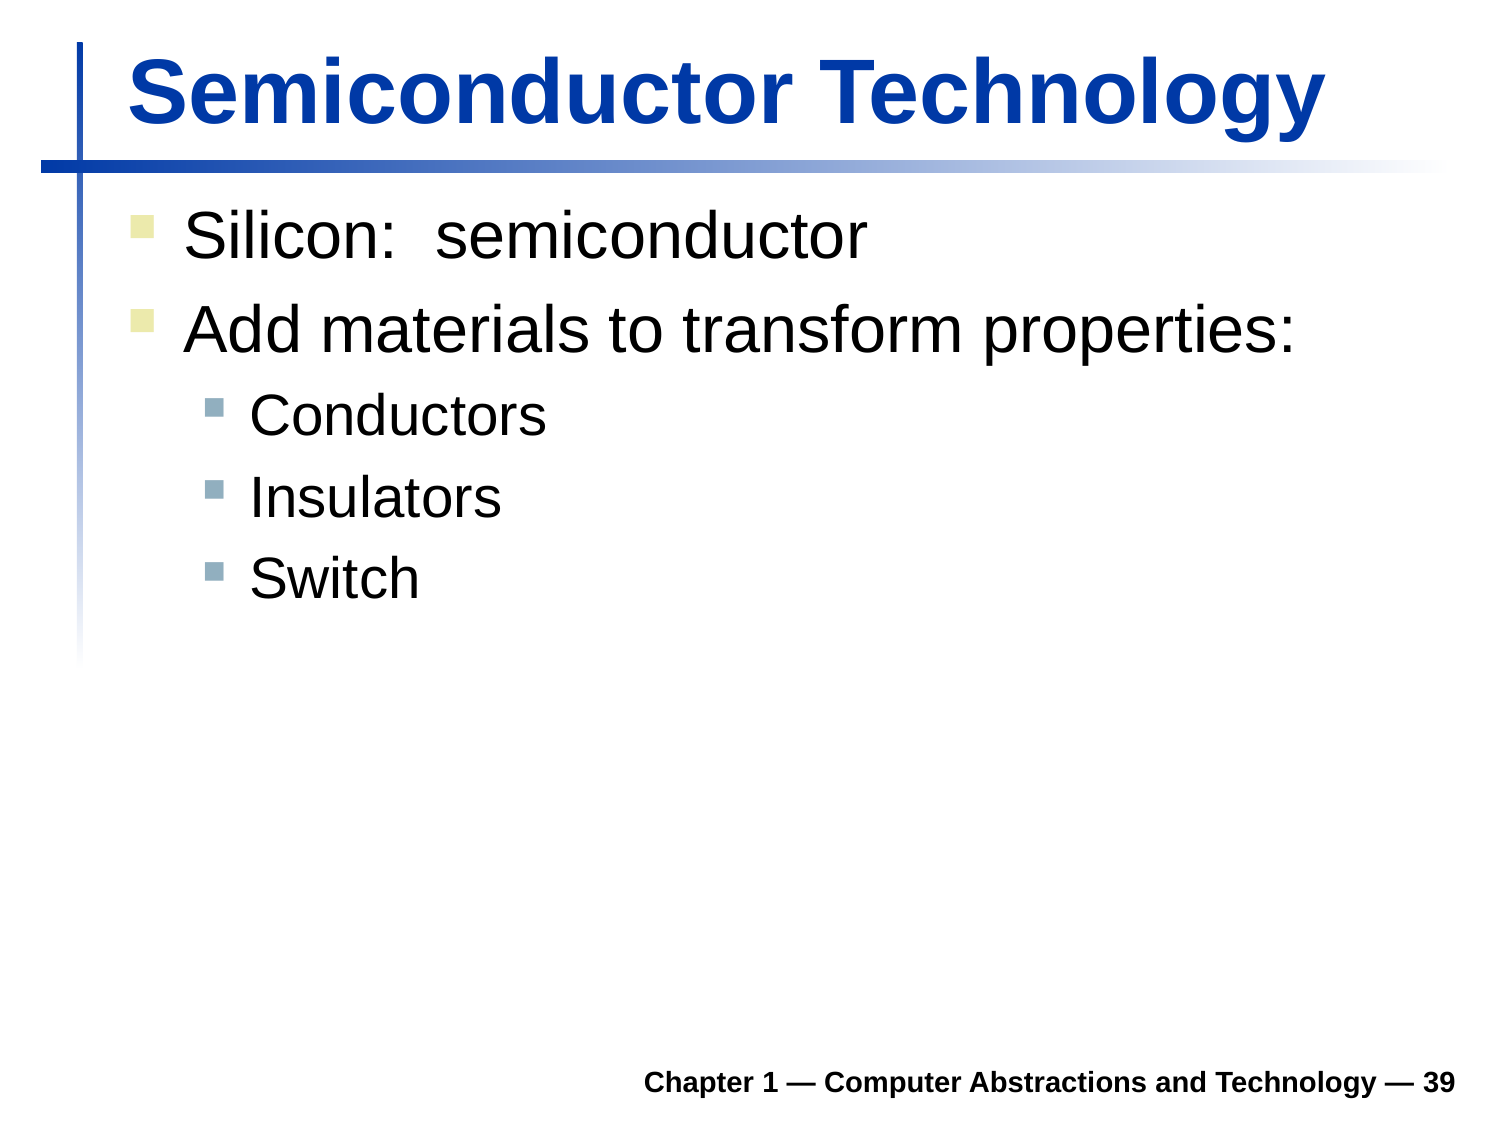

# Semiconductor Technology
Silicon:  semiconductor
Add materials to transform properties:
Conductors
Insulators
Switch
Chapter 1 — Computer Abstractions and Technology — 39